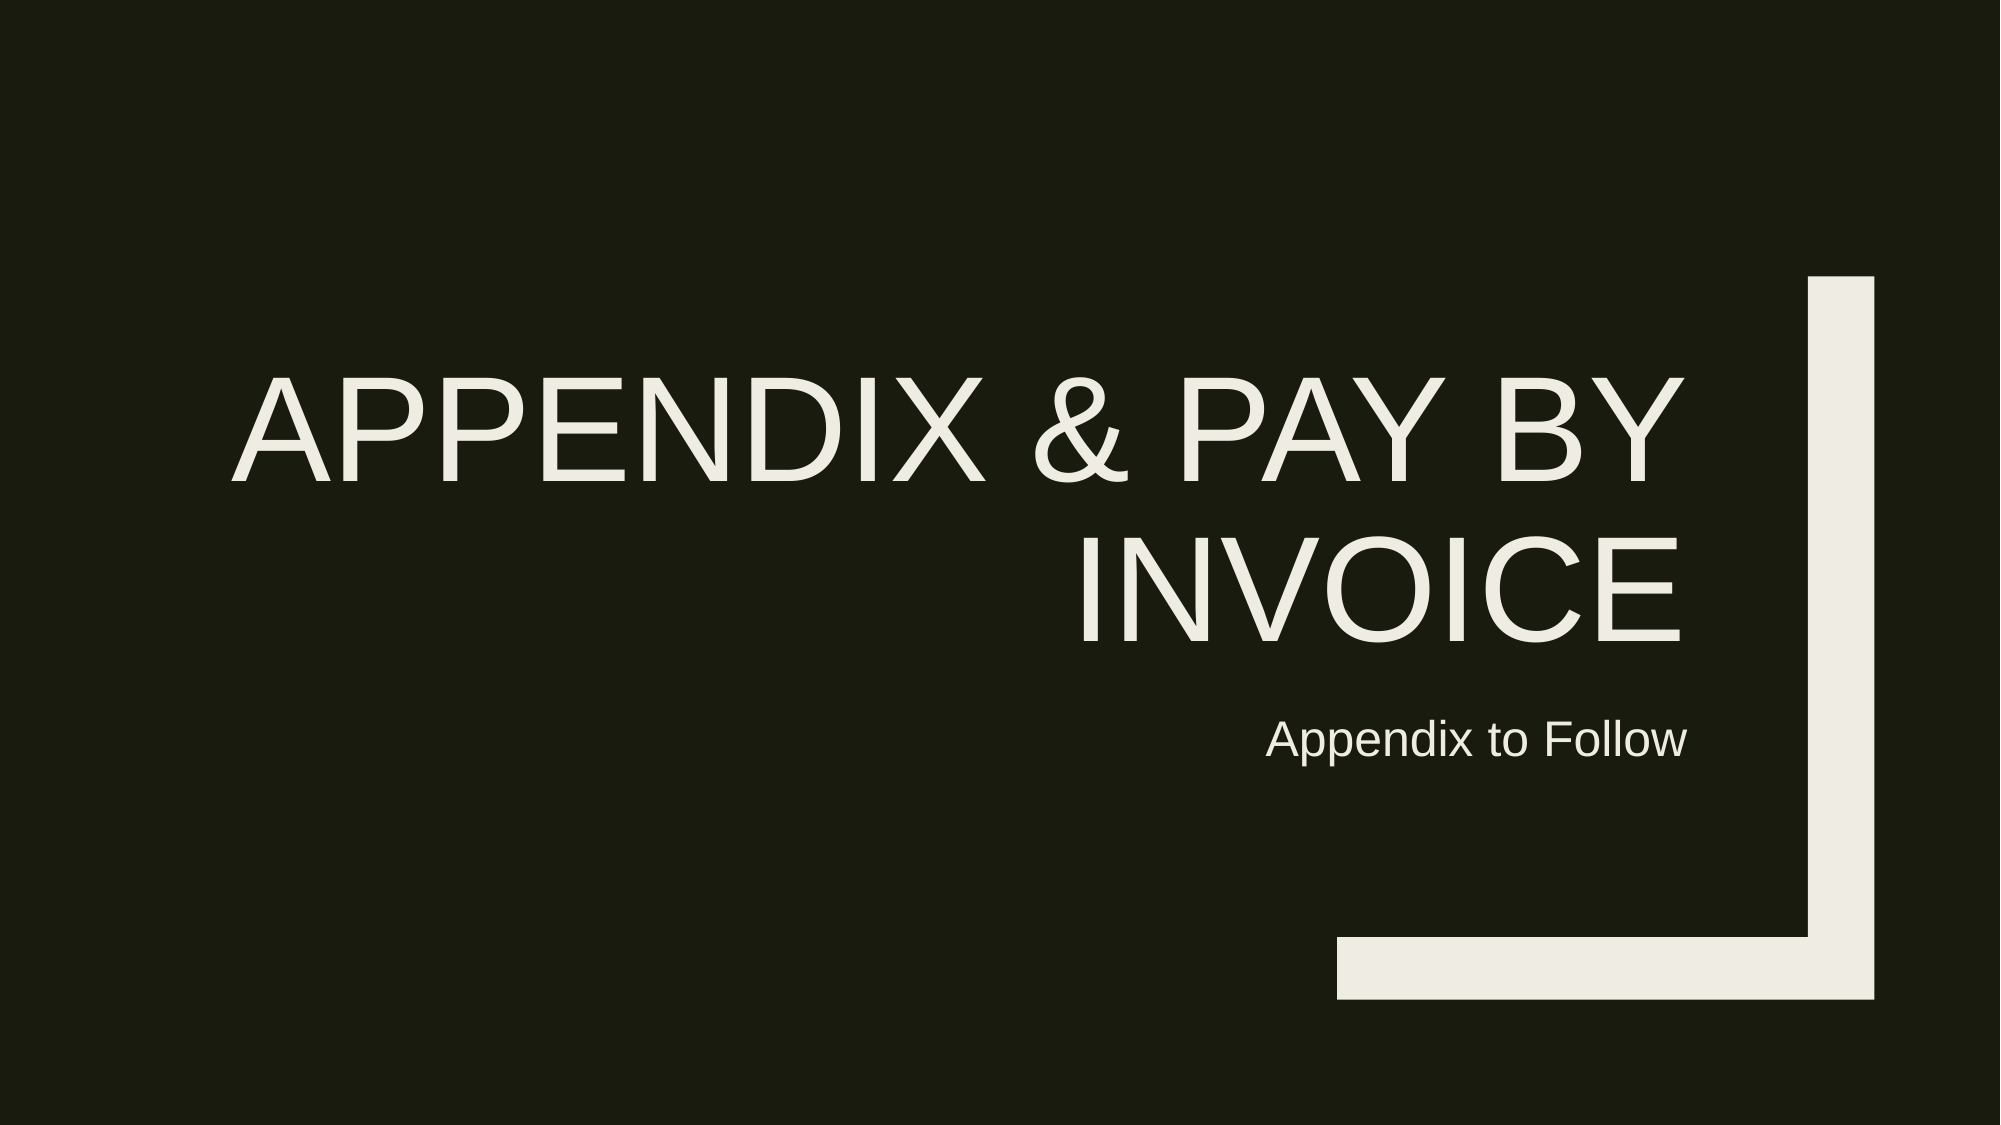

# Appendix & Pay by Invoice
Appendix to Follow